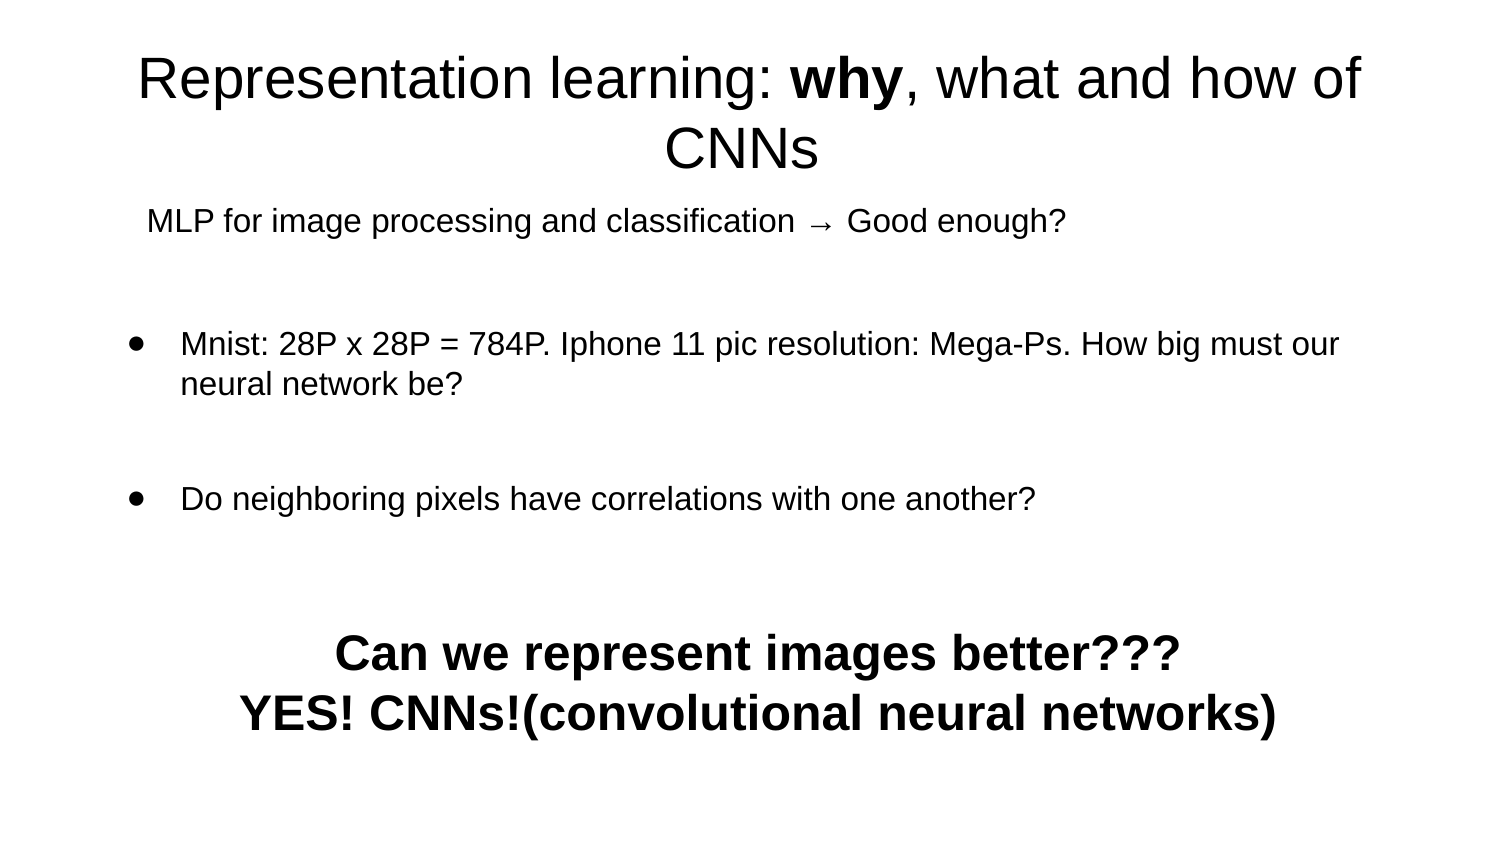

Representation learning: why, what and how of CNNs
MLP for image processing and classification → Good enough?
Mnist: 28P x 28P = 784P. Iphone 11 pic resolution: Mega-Ps. How big must our neural network be?

Do neighboring pixels have correlations with one another?

Can we represent images better???
YES! CNNs!(convolutional neural networks)